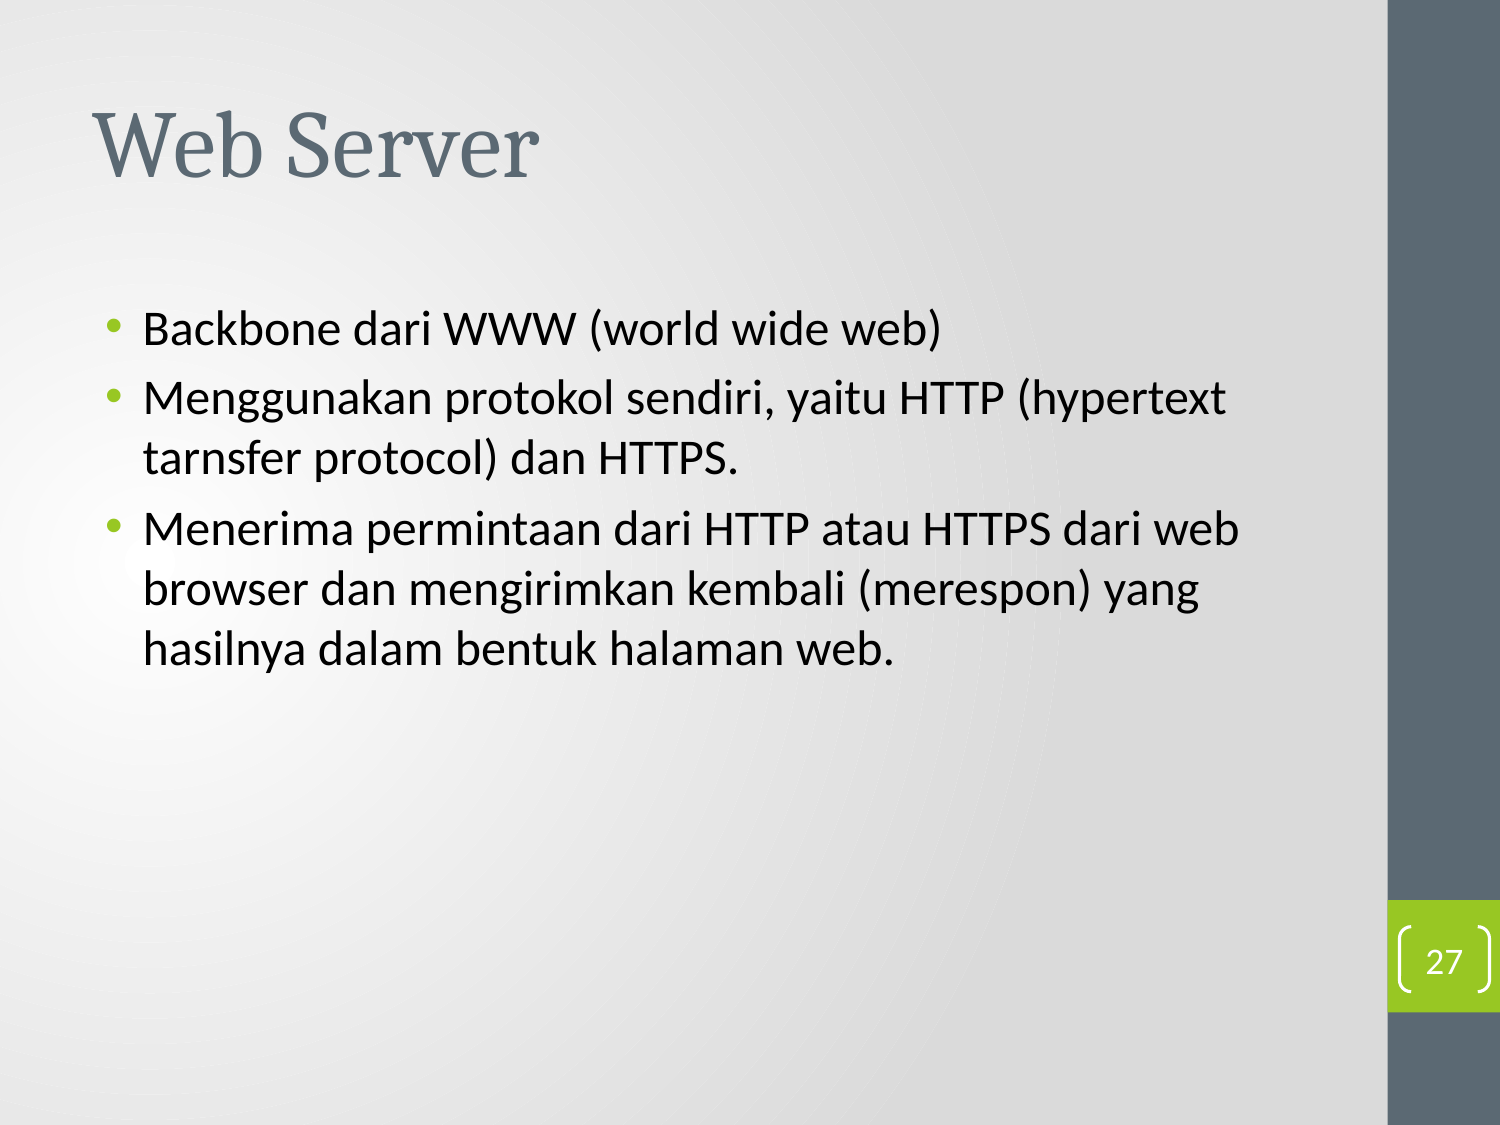

# Web Server
Backbone dari WWW (world wide web)
Menggunakan protokol sendiri, yaitu HTTP (hypertext tarnsfer protocol) dan HTTPS.
Menerima permintaan dari HTTP atau HTTPS dari web browser dan mengirimkan kembali (merespon) yang hasilnya dalam bentuk halaman web.
27